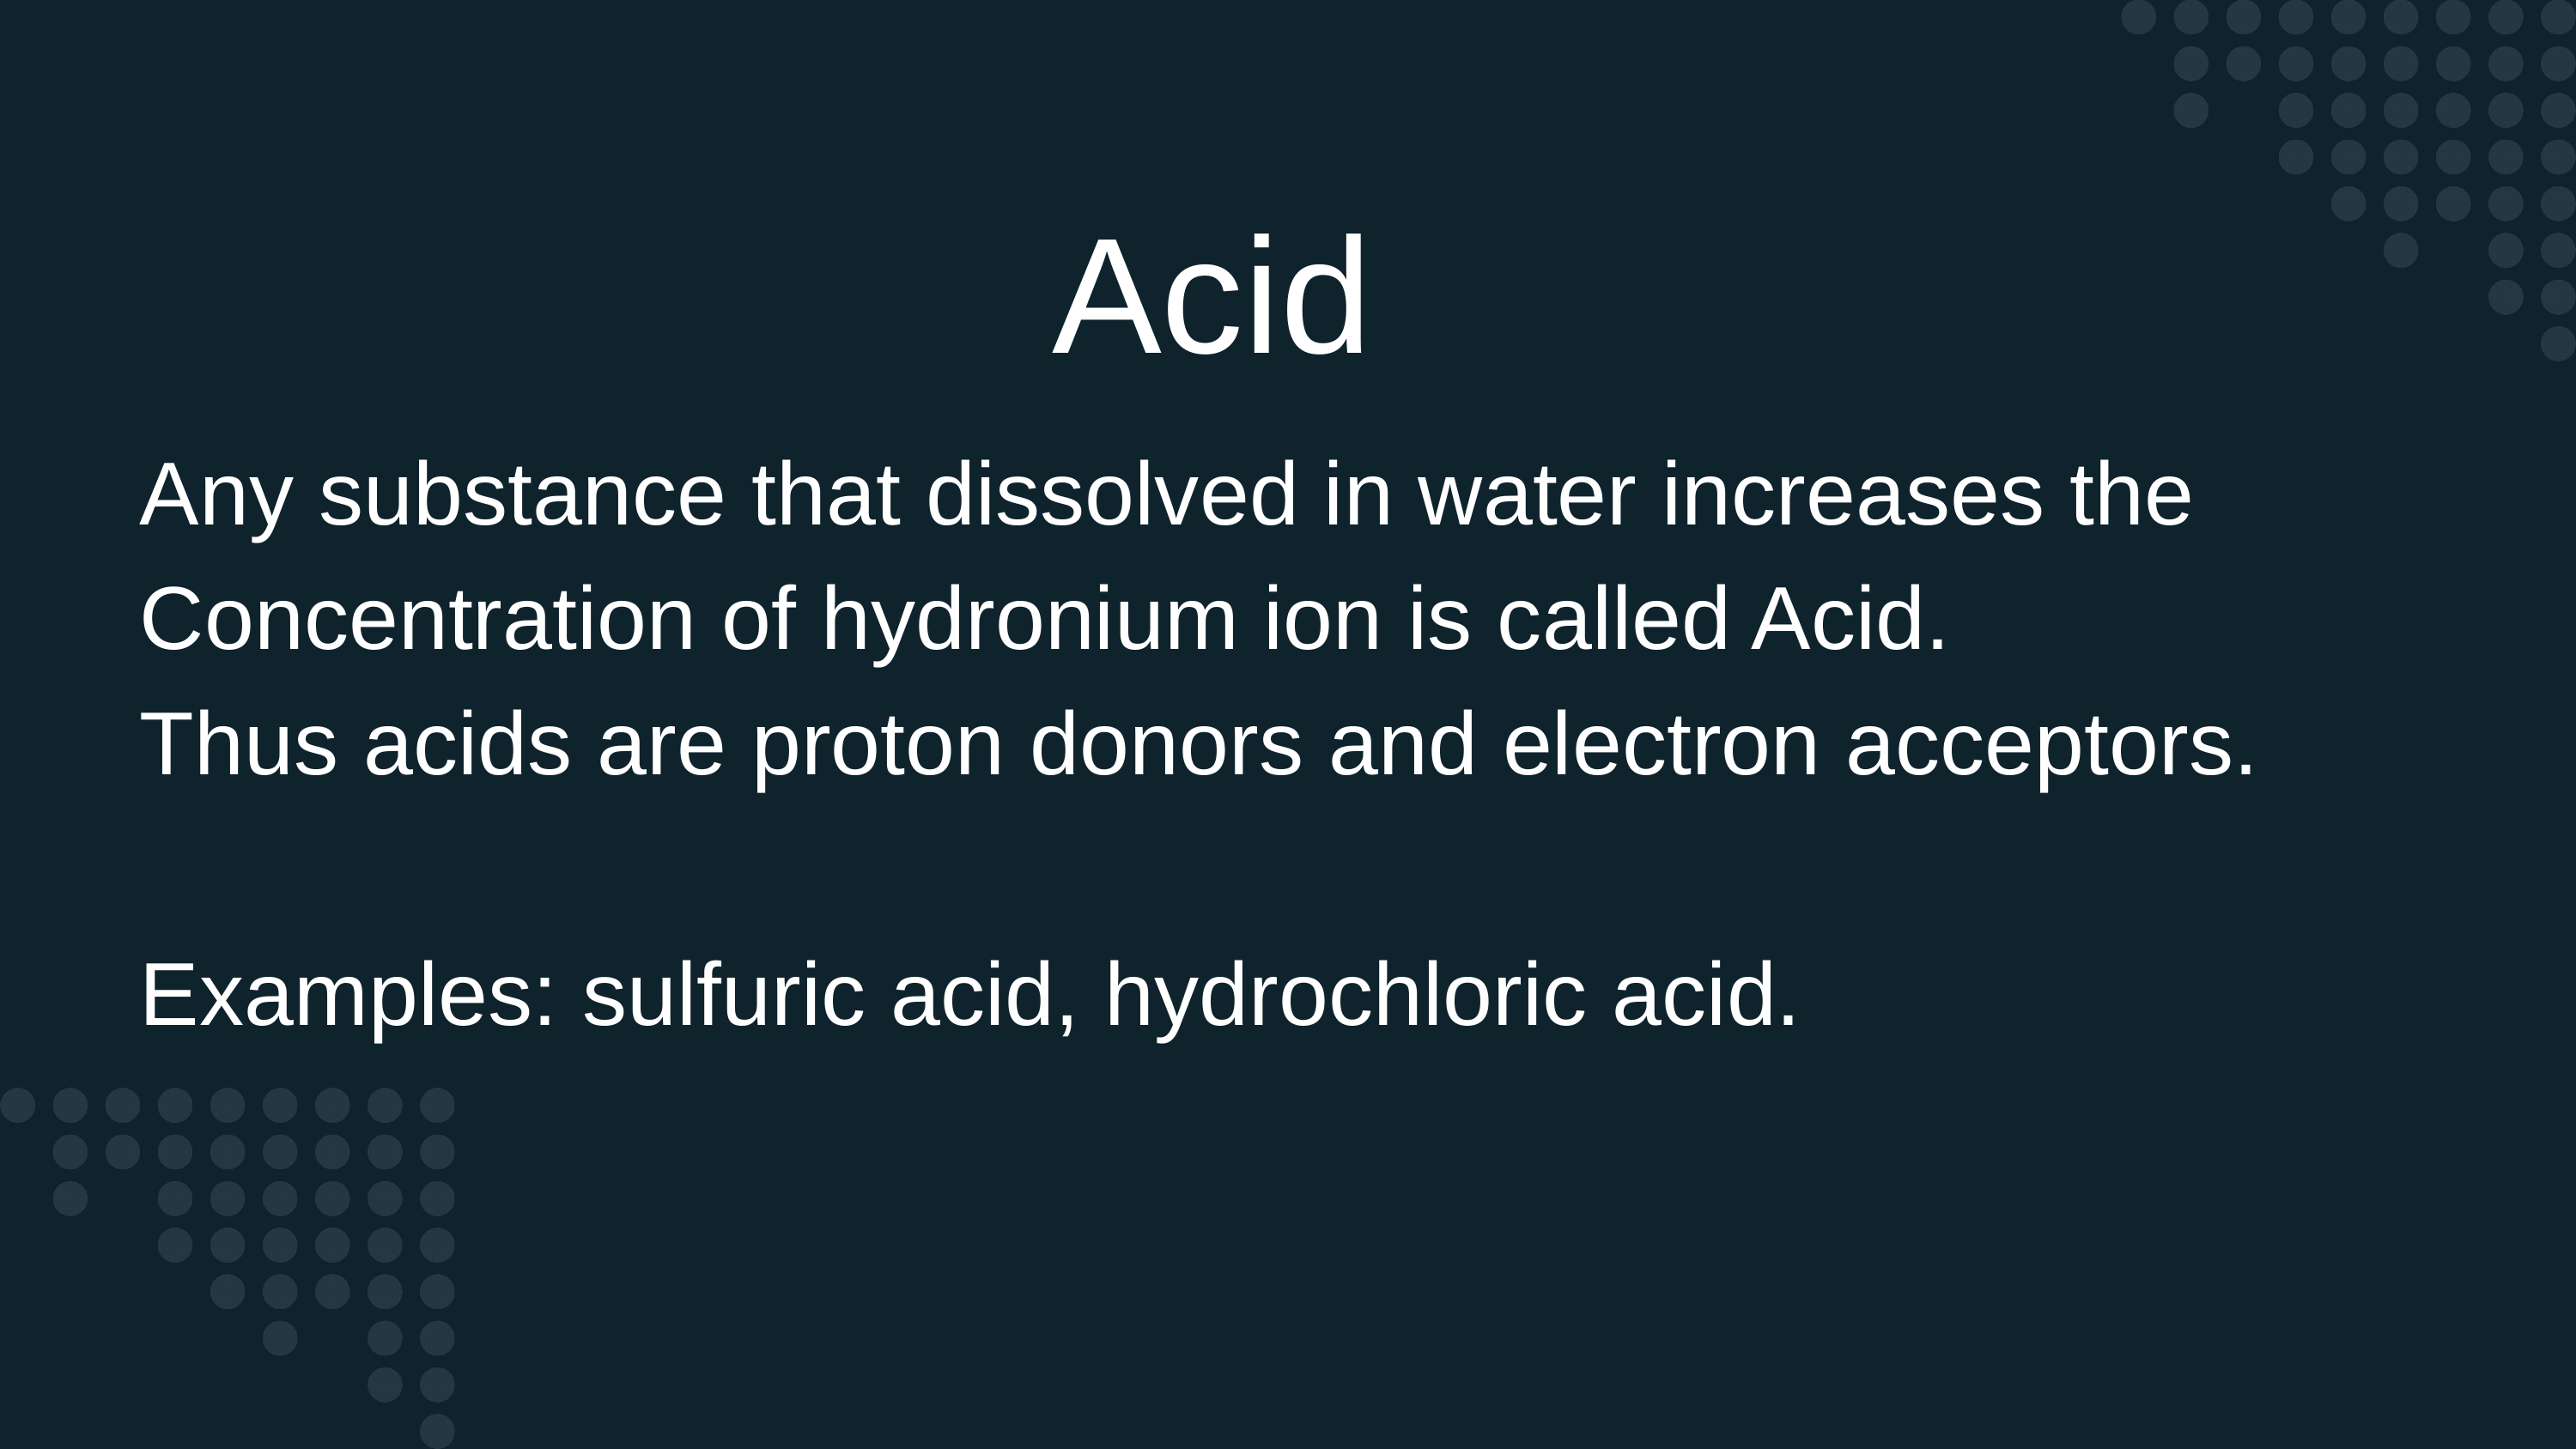

Acid
Any substance that dissolved in water increases the
Concentration of hydronium ion is called Acid.
Thus acids are proton donors and electron acceptors.

Examples: sulfuric acid, hydrochloric acid.